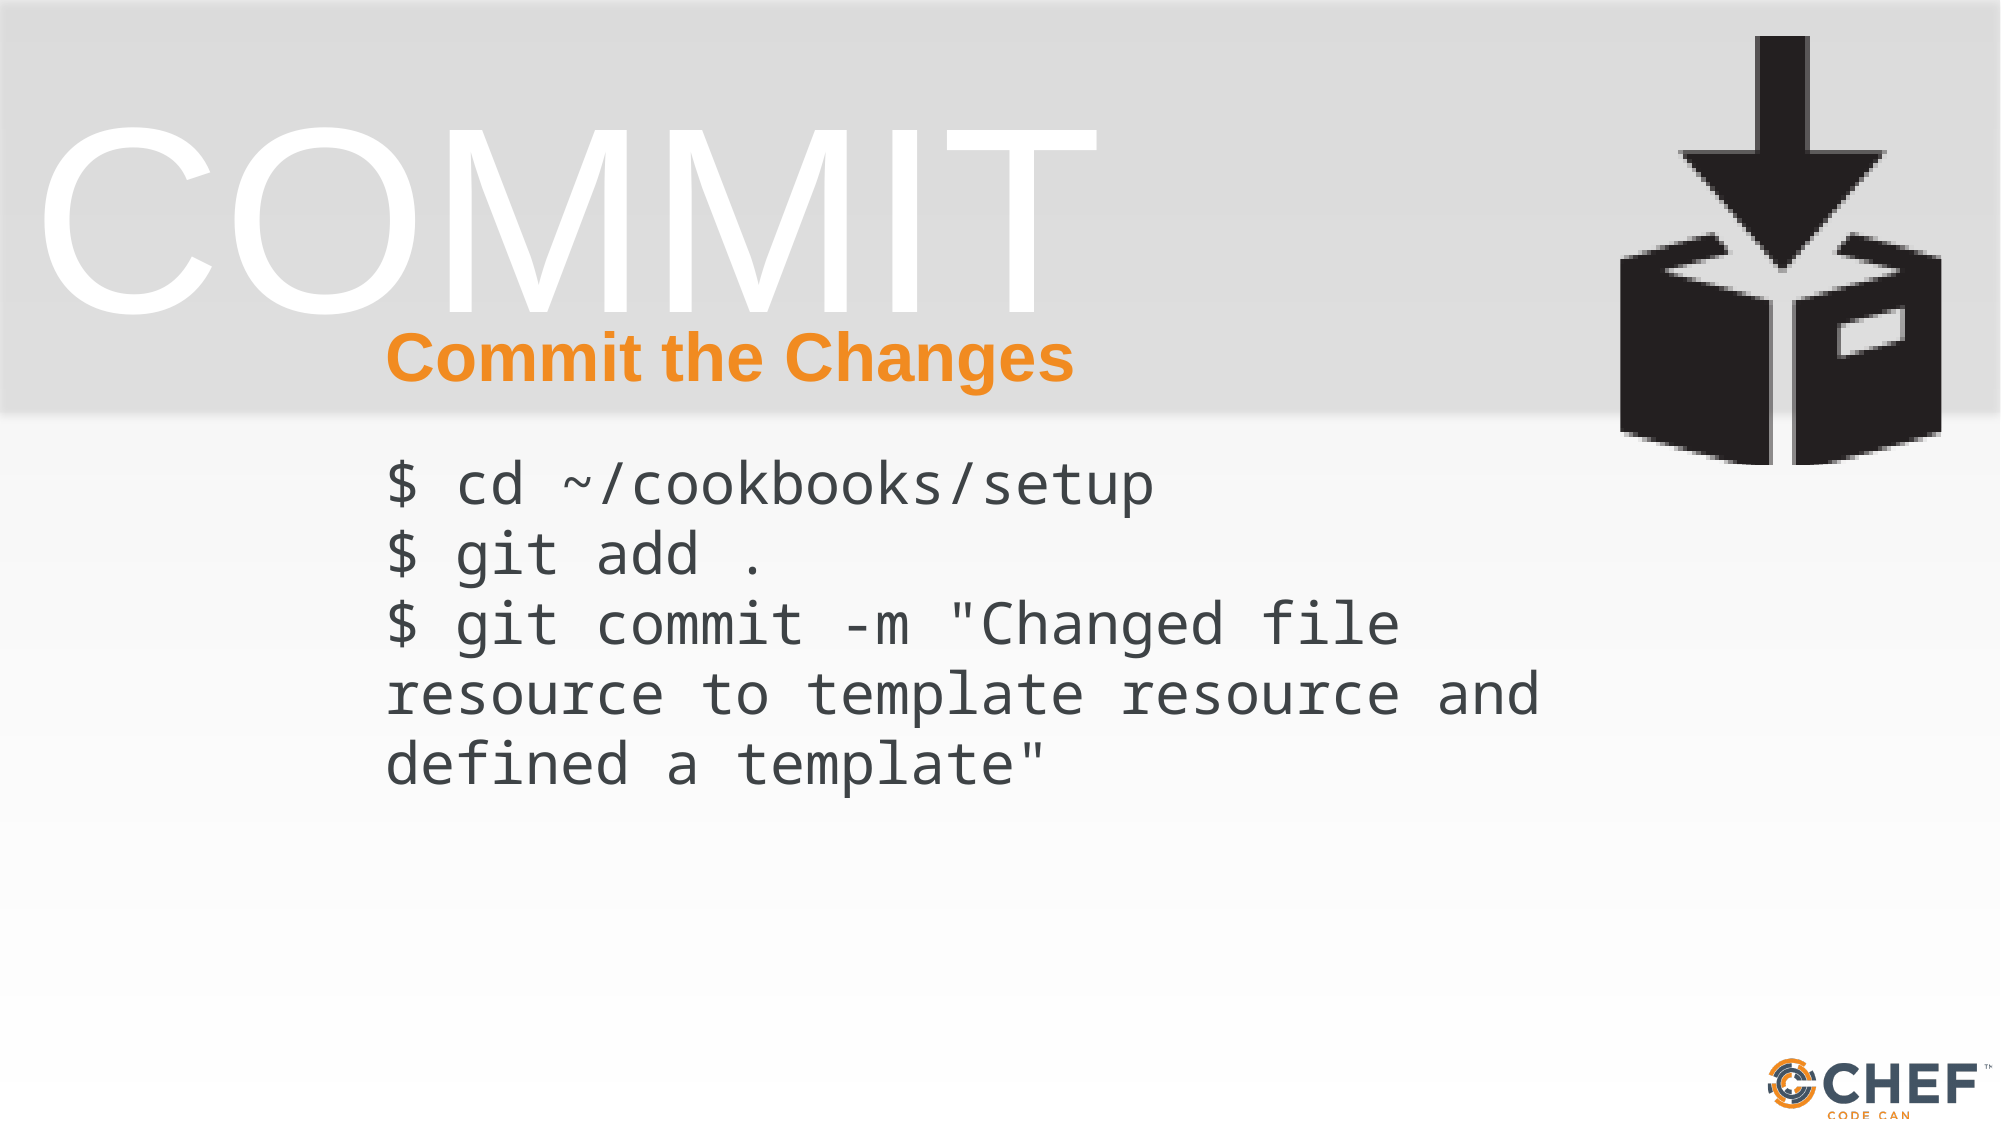

# Commit the Changes
$ cd ~/cookbooks/setup
$ git add .
$ git commit -m "Changed file resource to template resource and defined a template"